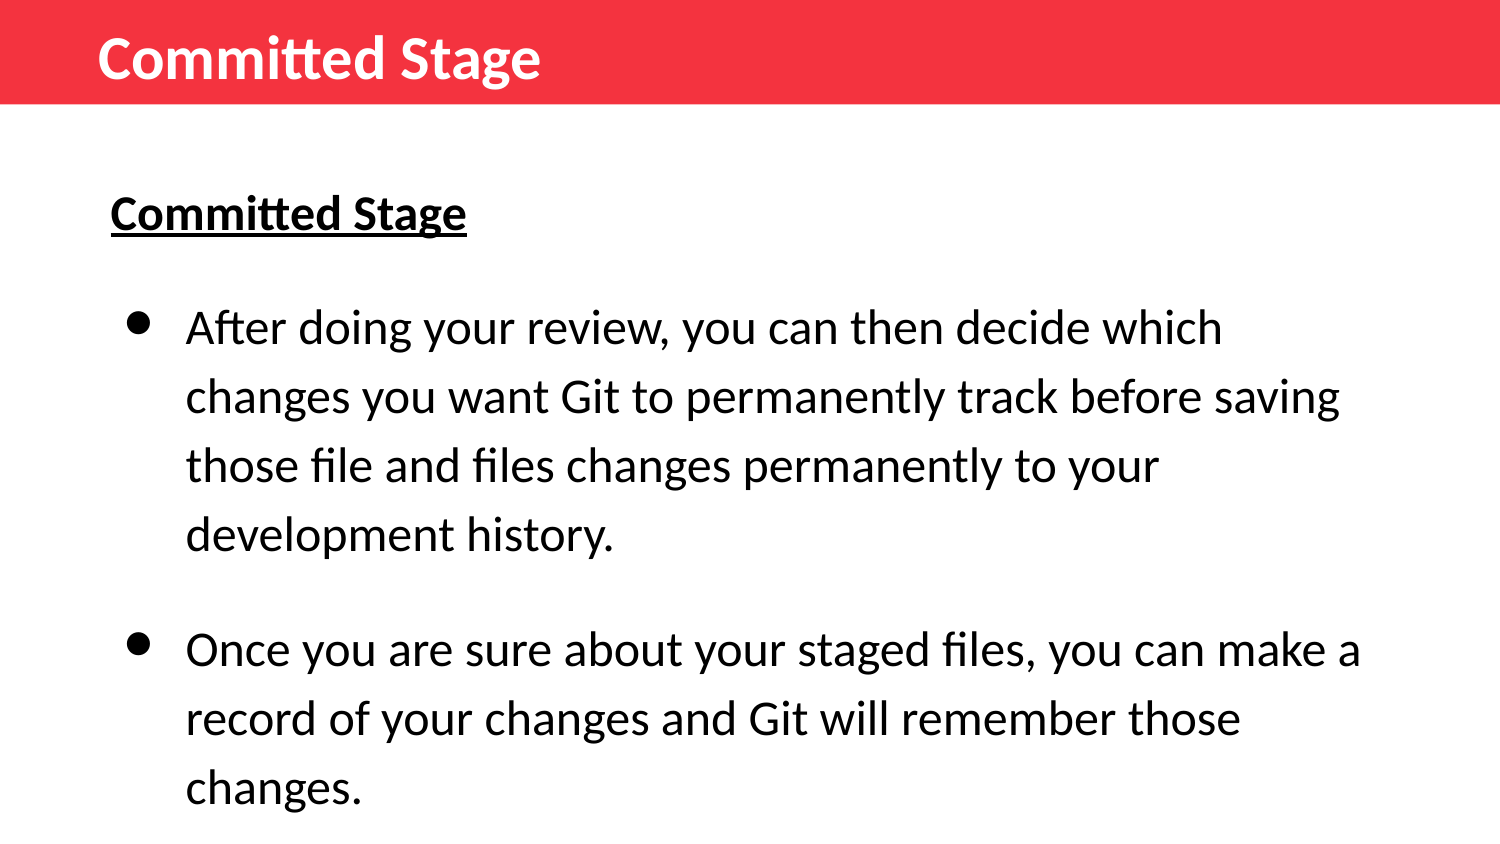

Committed Stage

Committed Stage

After doing your review, you can then decide which changes you want Git to permanently track before saving those file and files changes permanently to your development history.

Once you are sure about your staged files, you can make a record of your changes and Git will remember those changes.